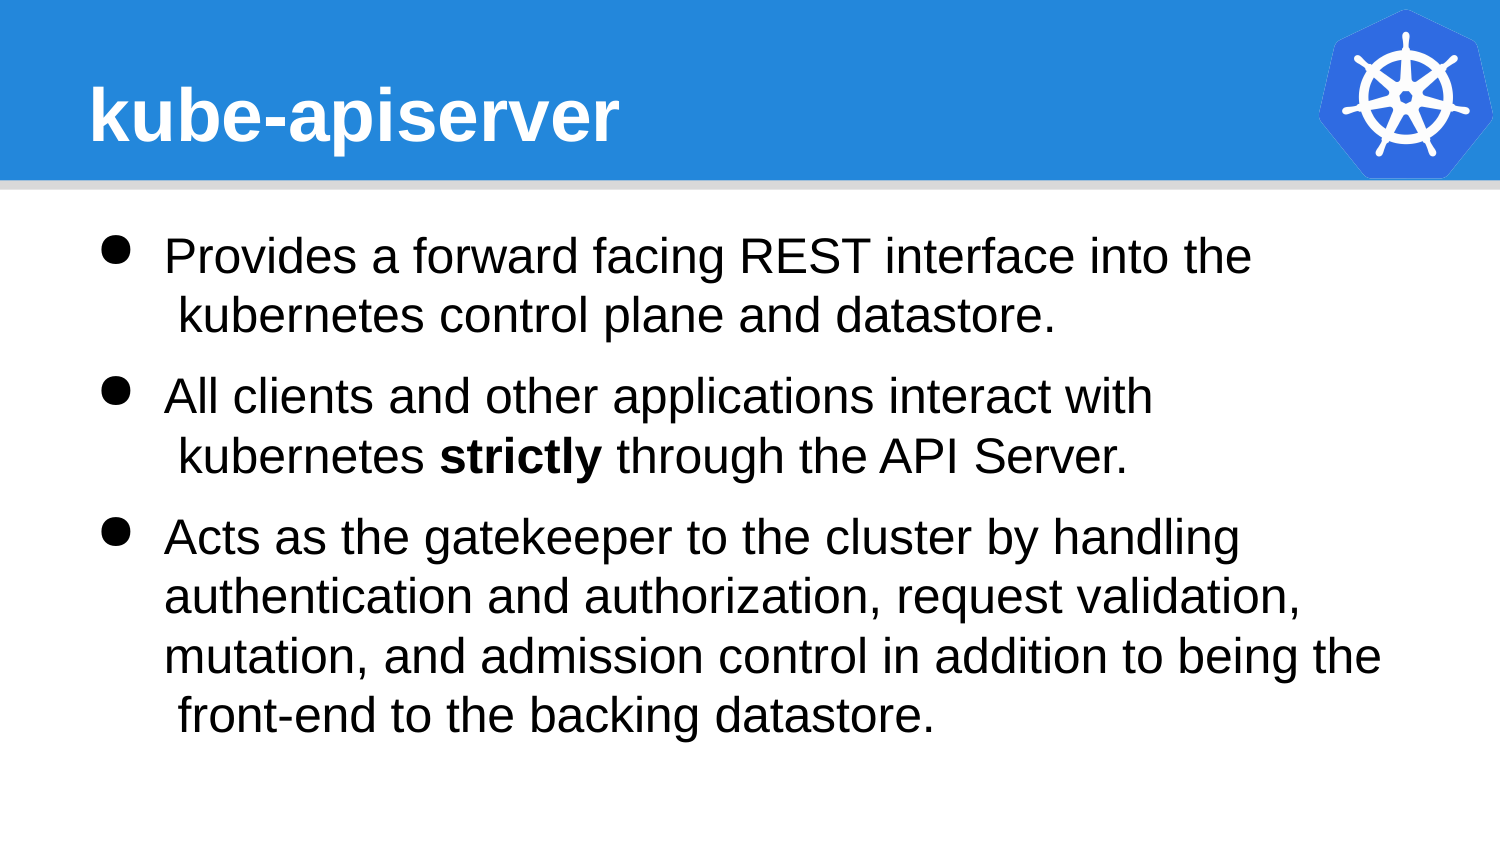

# kube-apiserver
Provides a forward facing REST interface into the  kubernetes control plane and datastore.
All clients and other applications interact with  kubernetes strictly through the API Server.
Acts as the gatekeeper to the cluster by handling  authentication and authorization, request validation,  mutation, and admission control in addition to being the  front-end to the backing datastore.